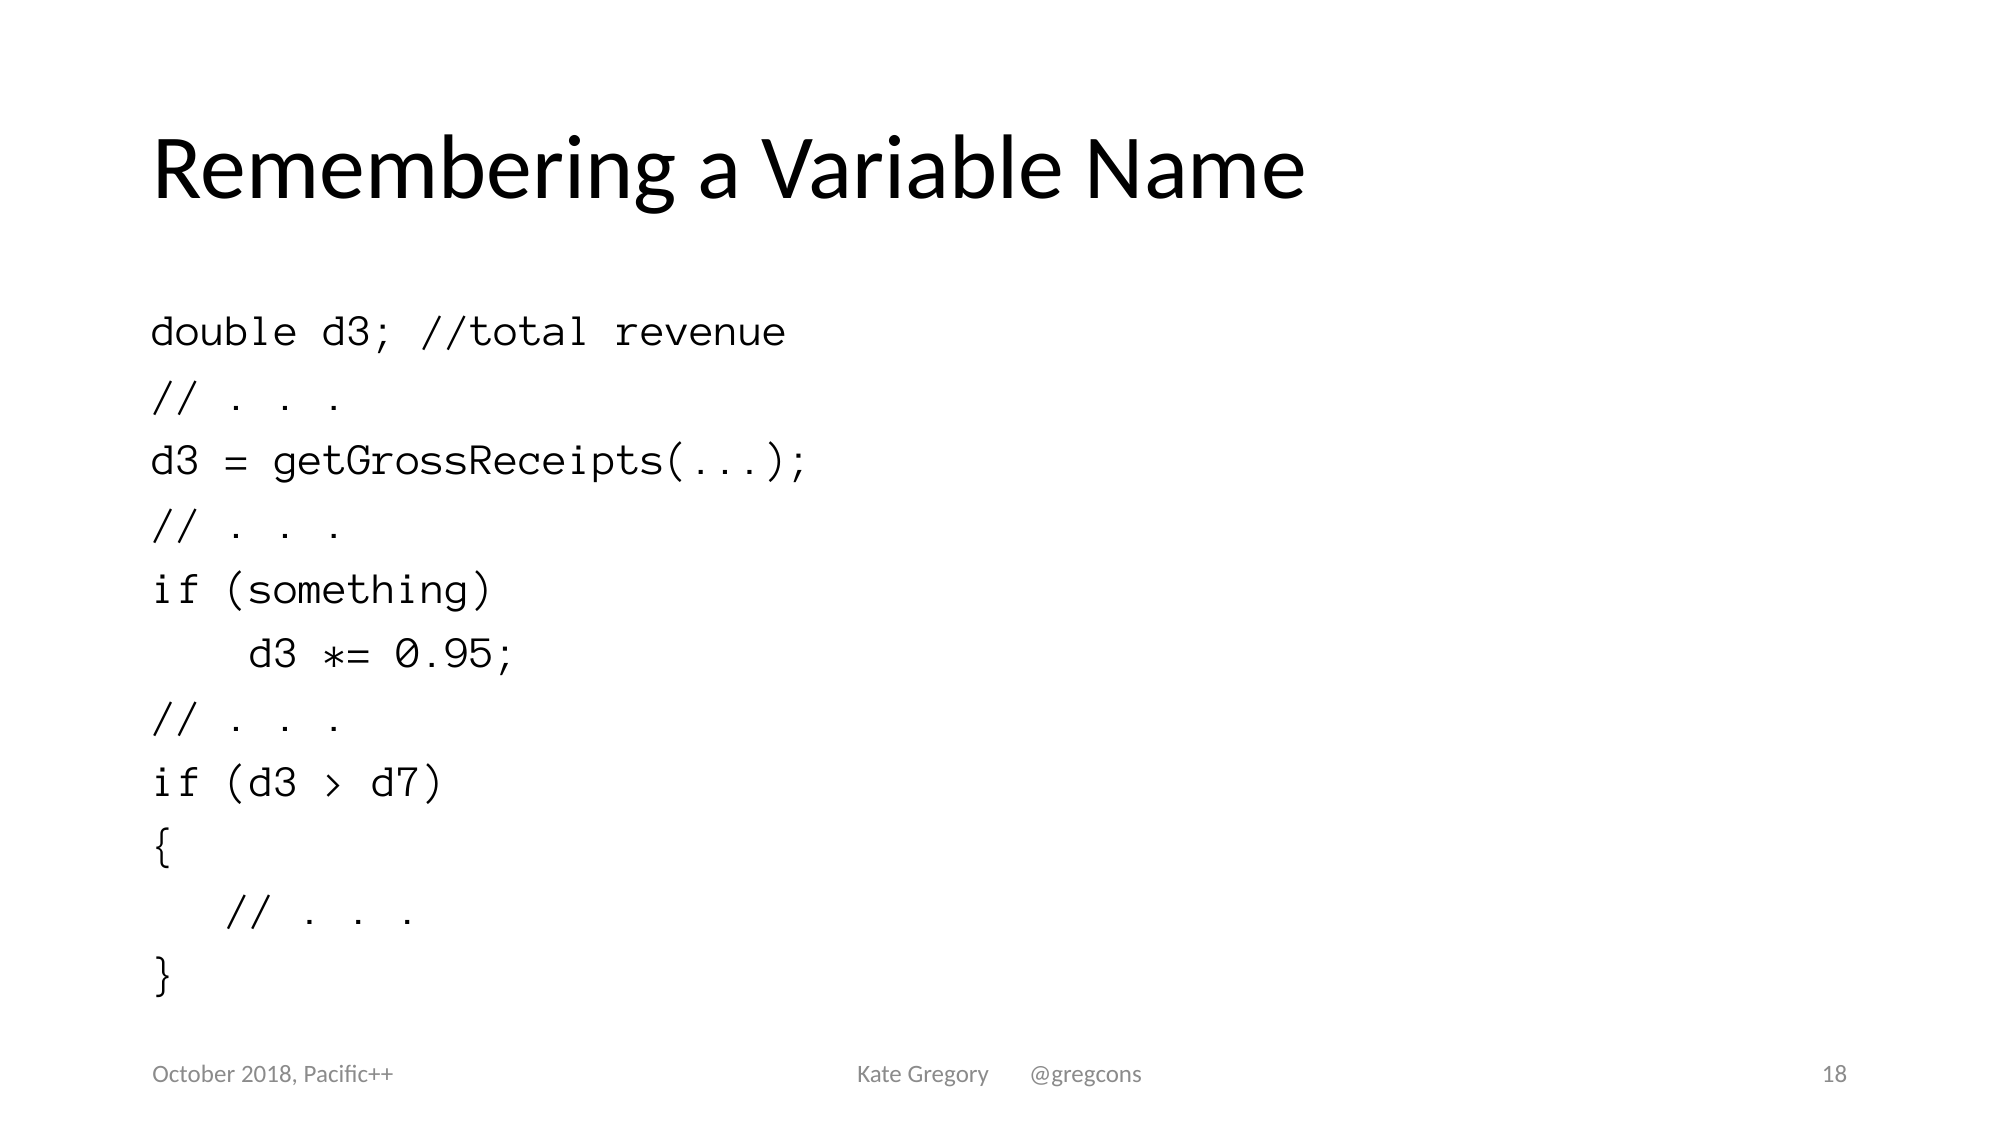

# Remembering a Variable Name
double d3; //total revenue
// . . .
d3 = getGrossReceipts(...);
// . . .
if (something)
    d3 *= 0.95;
// . . .
if (d3 > d7)
{
   // . . .
}
October 2018, Pacific++
Kate Gregory       @gregcons
18